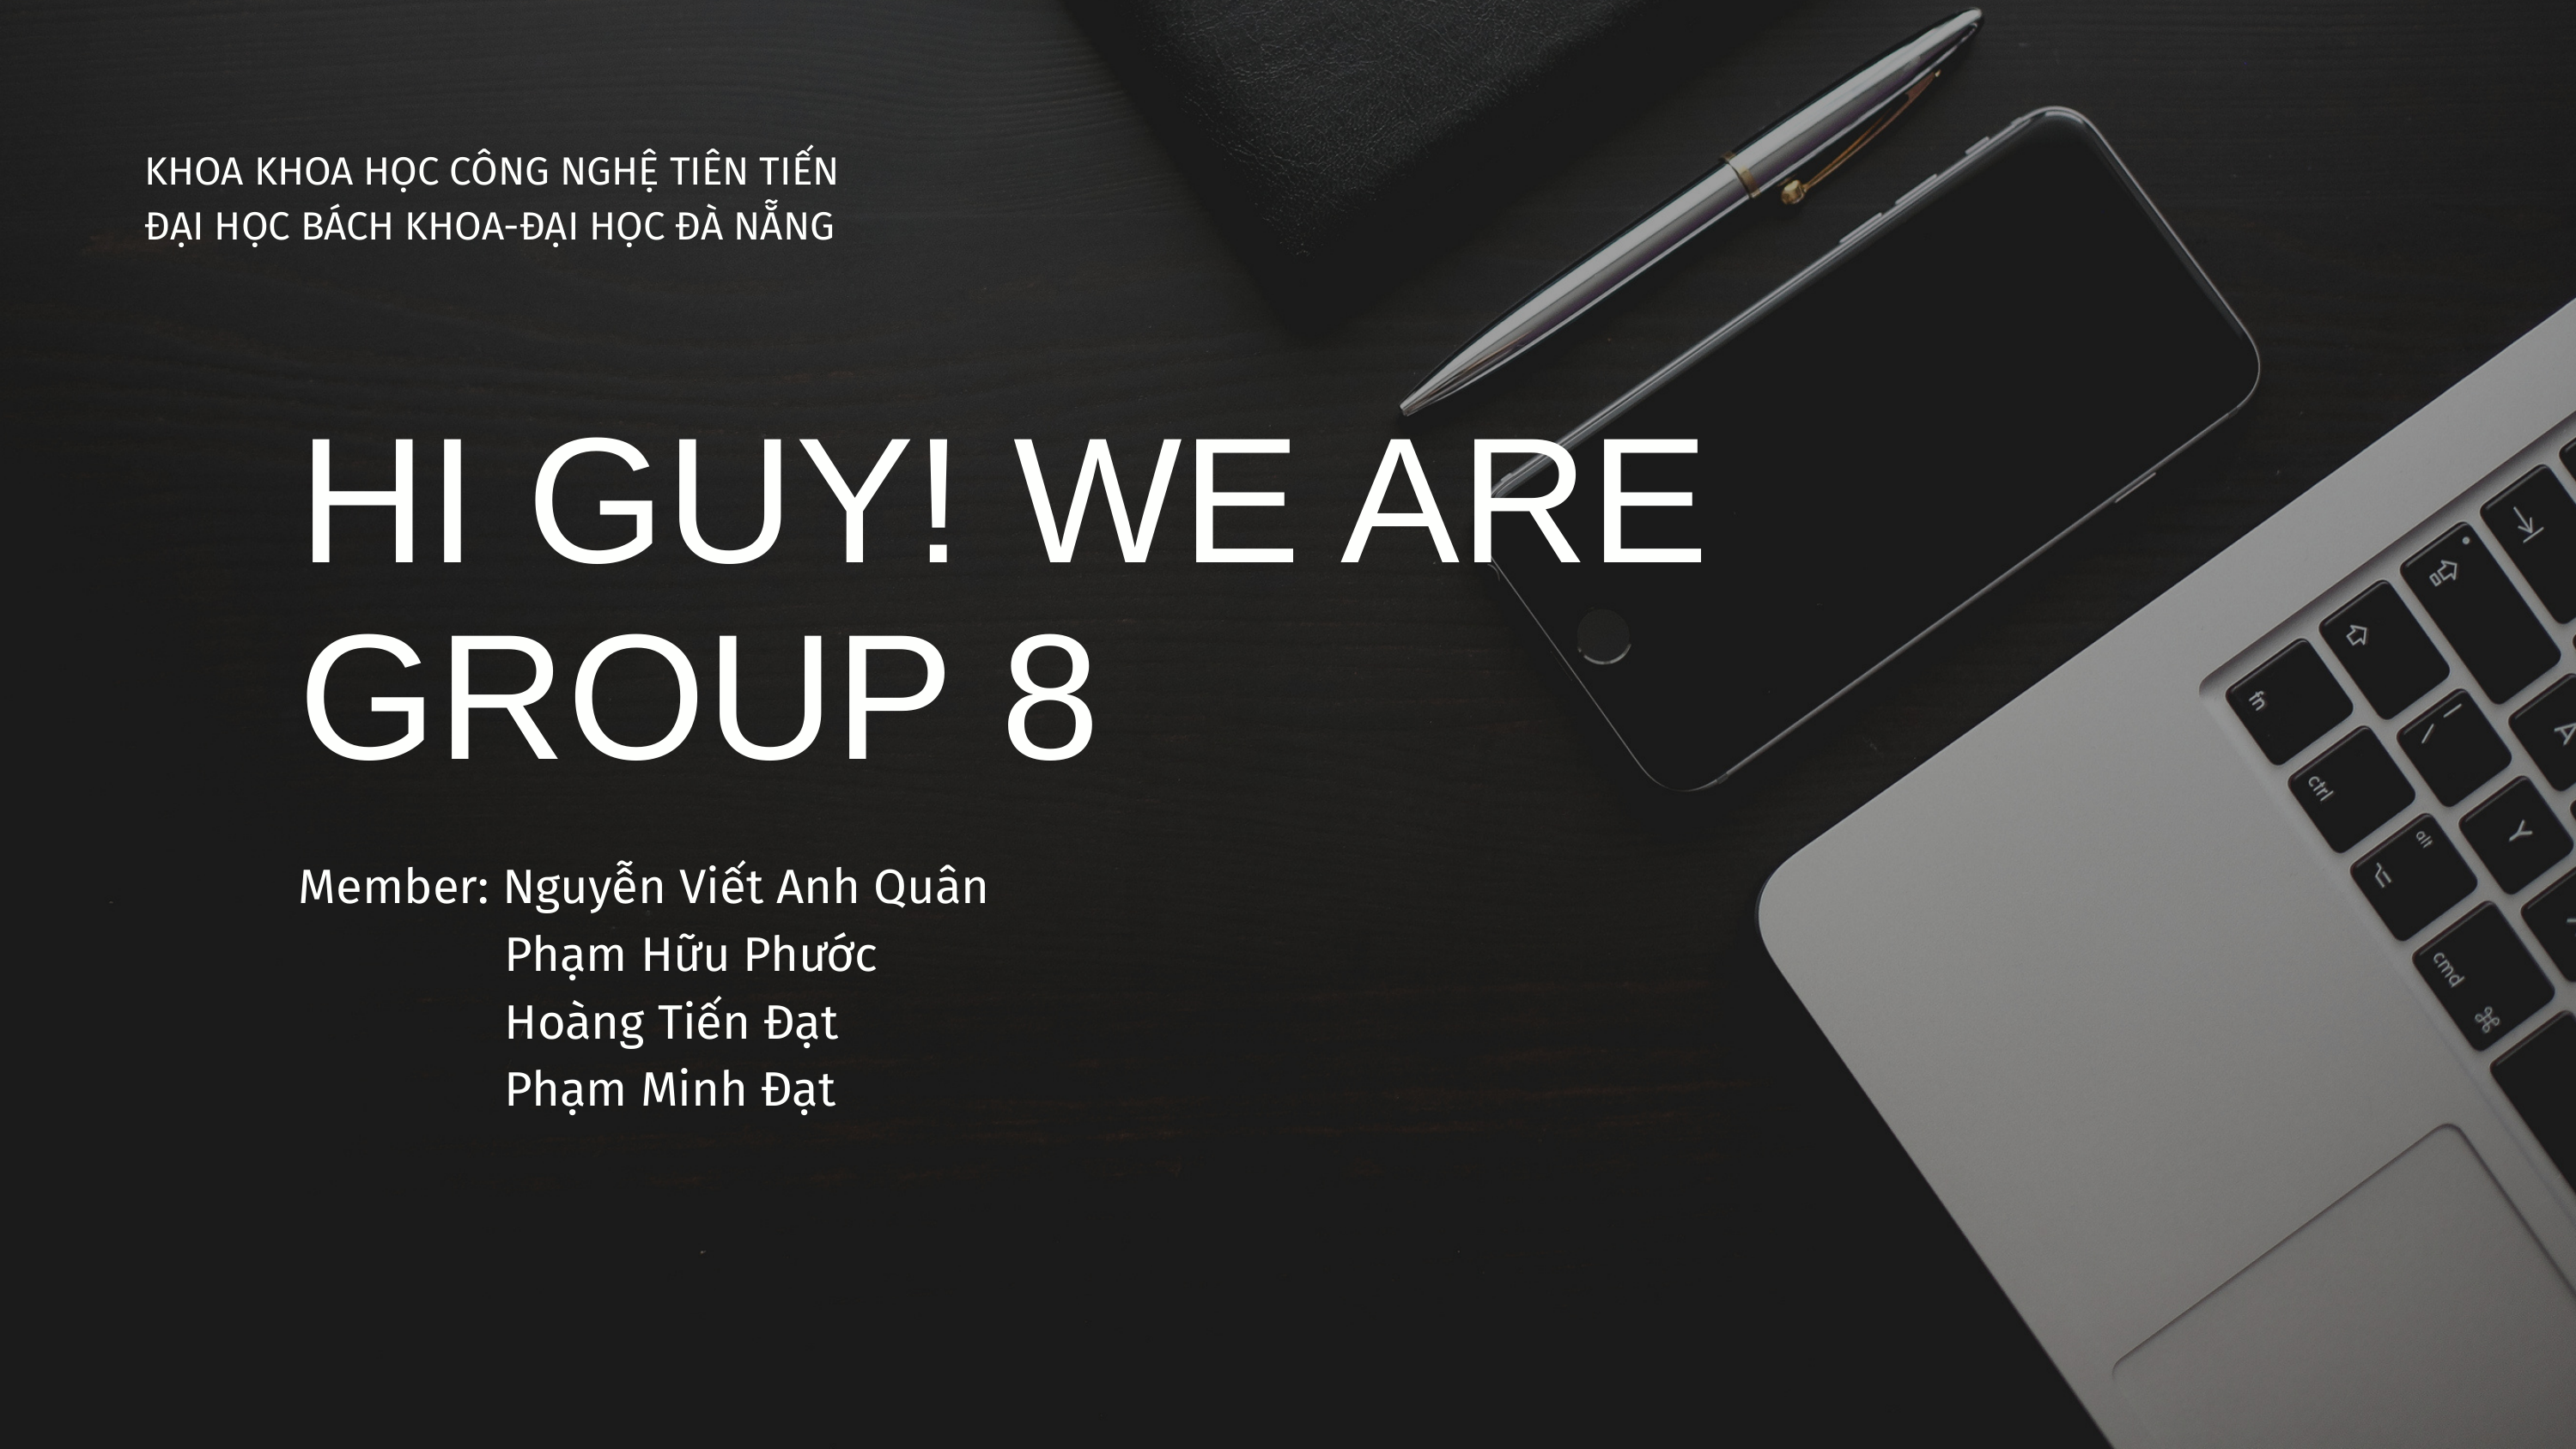

KHOA KHOA HỌC CÔNG NGHỆ TIÊN TIẾN
ĐẠI HỌC BÁCH KHOA-ĐẠI HỌC ĐÀ NẴNG
HI GUY! WE ARE GROUP 8
Member: Nguyễn Viết Anh Quân
                Phạm Hữu Phước
                Hoàng Tiến Đạt
                Phạm Minh Đạt